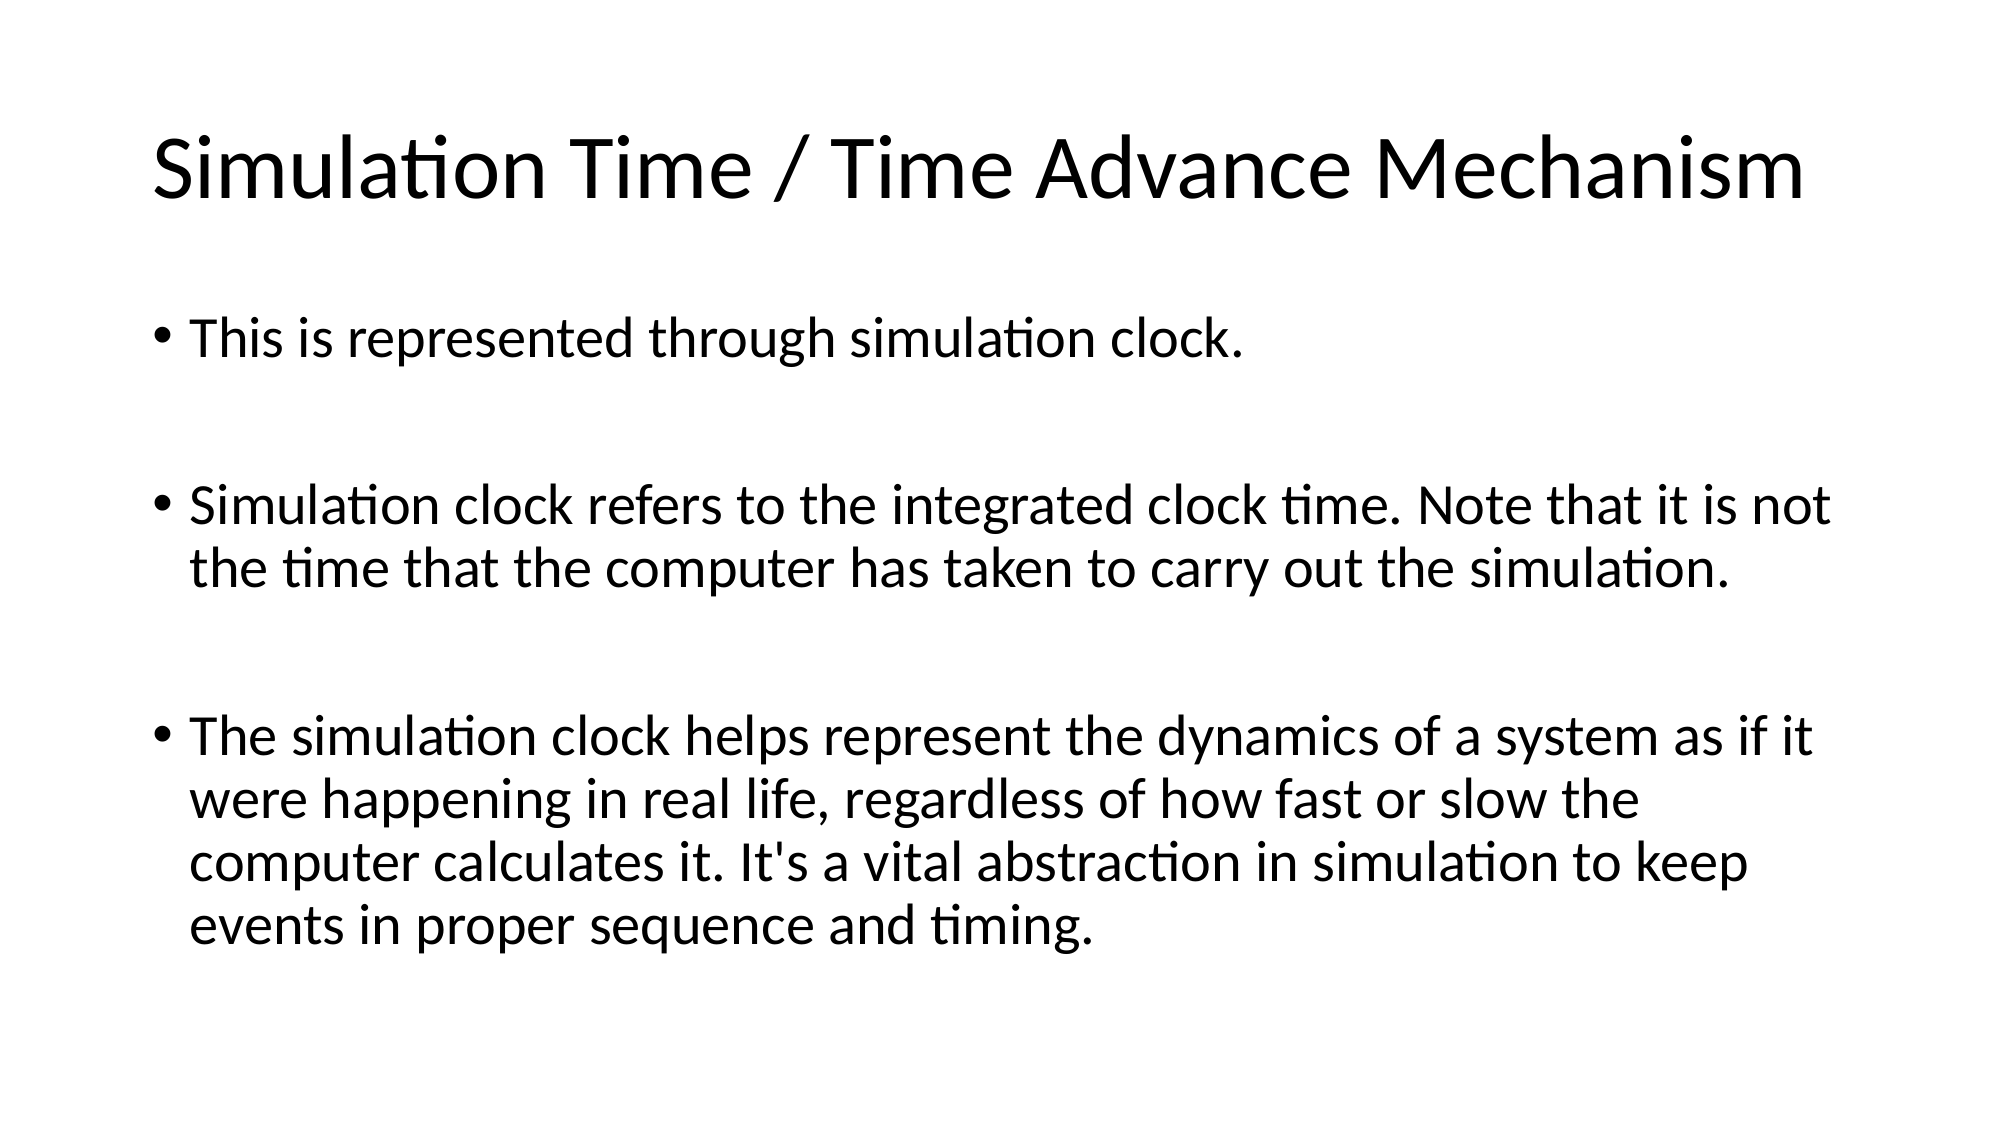

# Simulation Time / Time Advance Mechanism
This is represented through simulation clock.

Simulation clock refers to the integrated clock time. Note that it is not the time that the computer has taken to carry out the simulation.

The simulation clock helps represent the dynamics of a system as if it were happening in real life, regardless of how fast or slow the computer calculates it. It's a vital abstraction in simulation to keep events in proper sequence and timing.